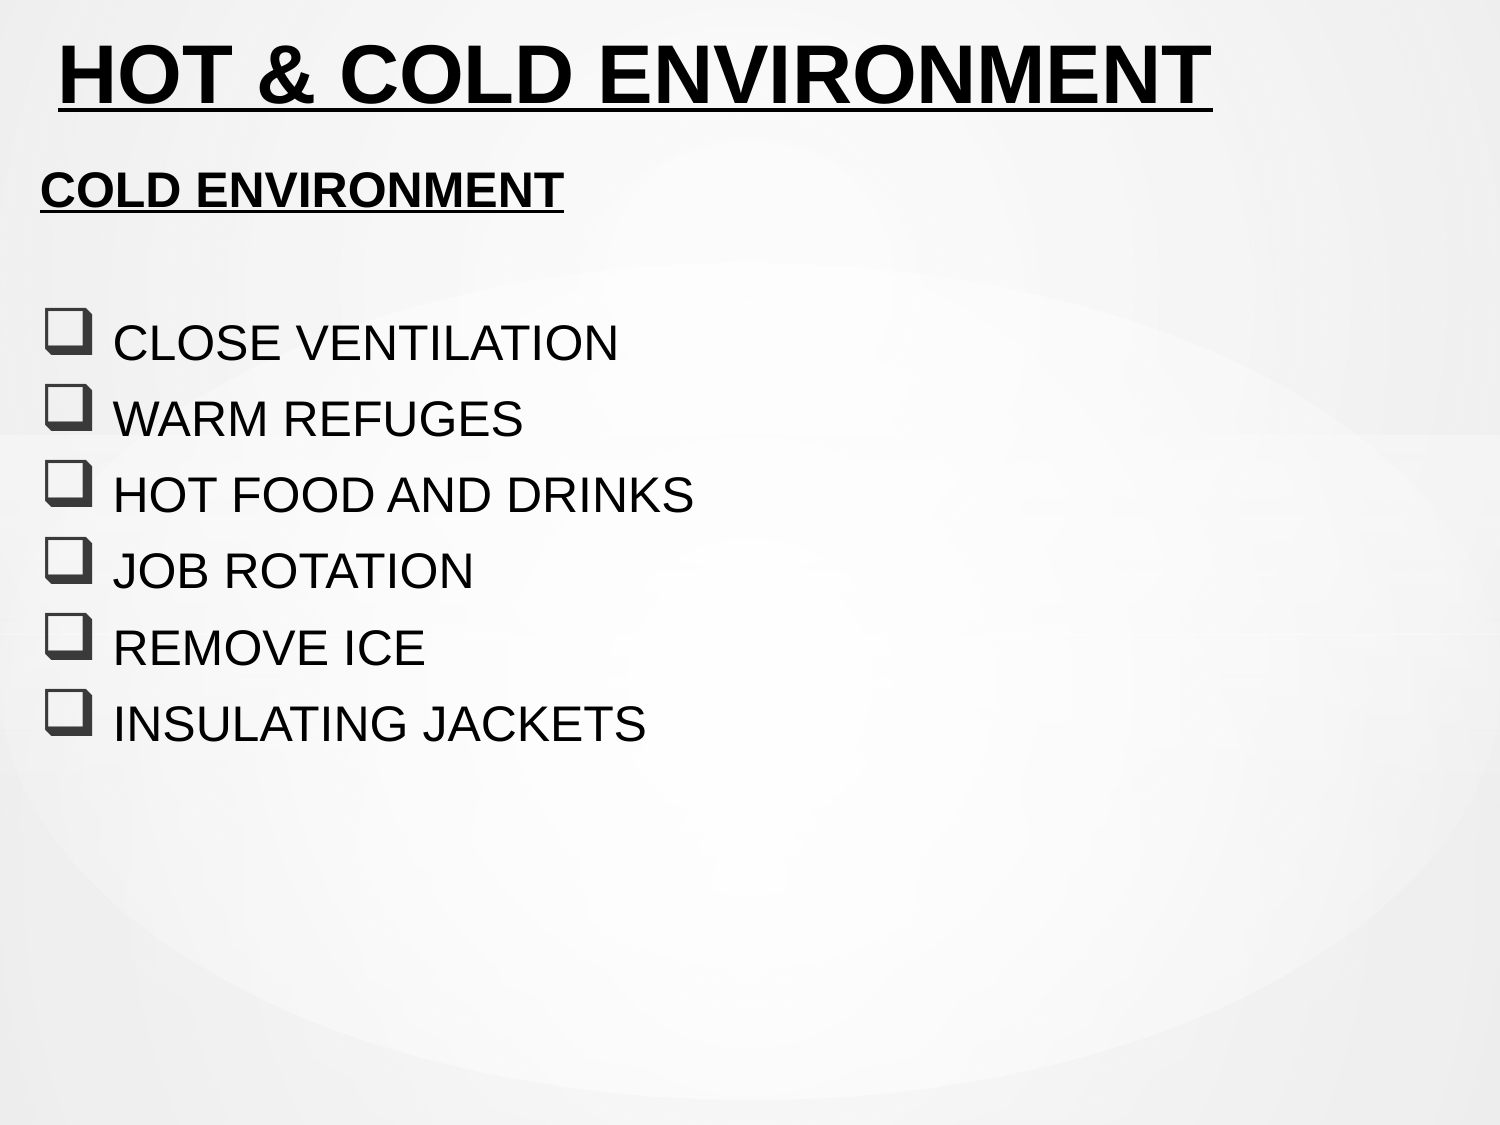

# HOT & COLD ENVIRONMENT
COLD ENVIRONMENT

 CLOSE VENTILATION
 WARM REFUGES
 HOT FOOD AND DRINKS
 JOB ROTATION
 REMOVE ICE
 INSULATING JACKETS